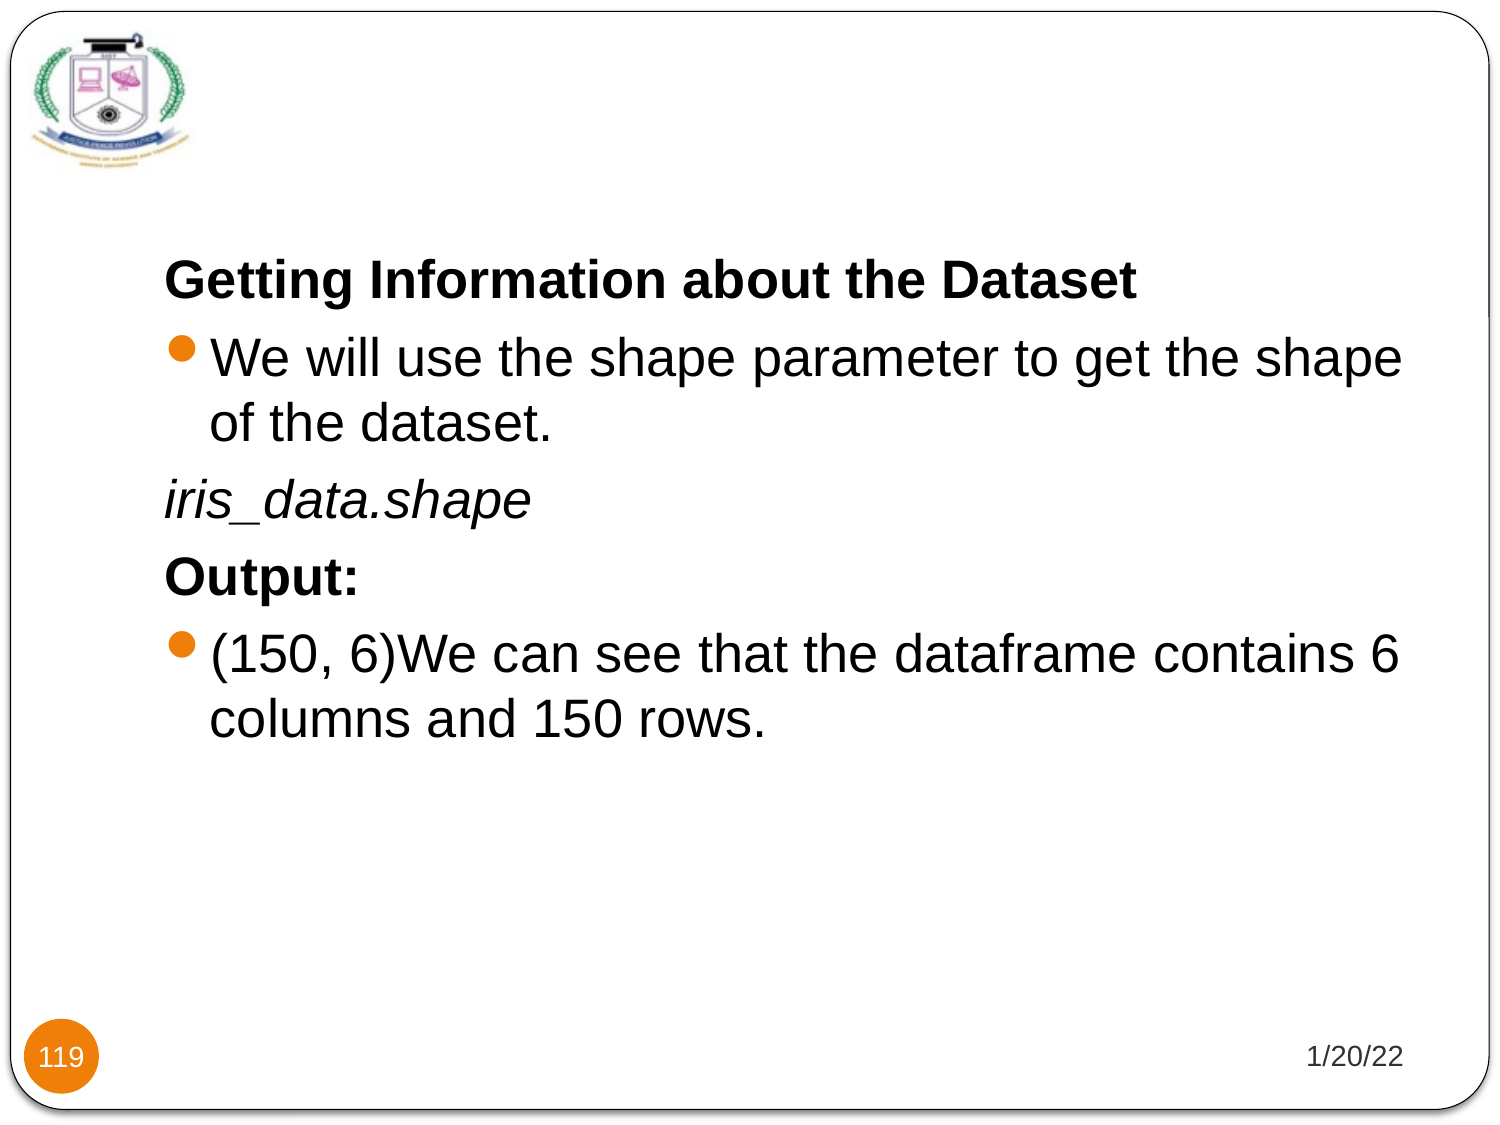

#
Getting Information about the Dataset
We will use the shape parameter to get the shape of the dataset.
iris_data.shape
Output:
(150, 6)We can see that the dataframe contains 6 columns and 150 rows.

1/20/22
119